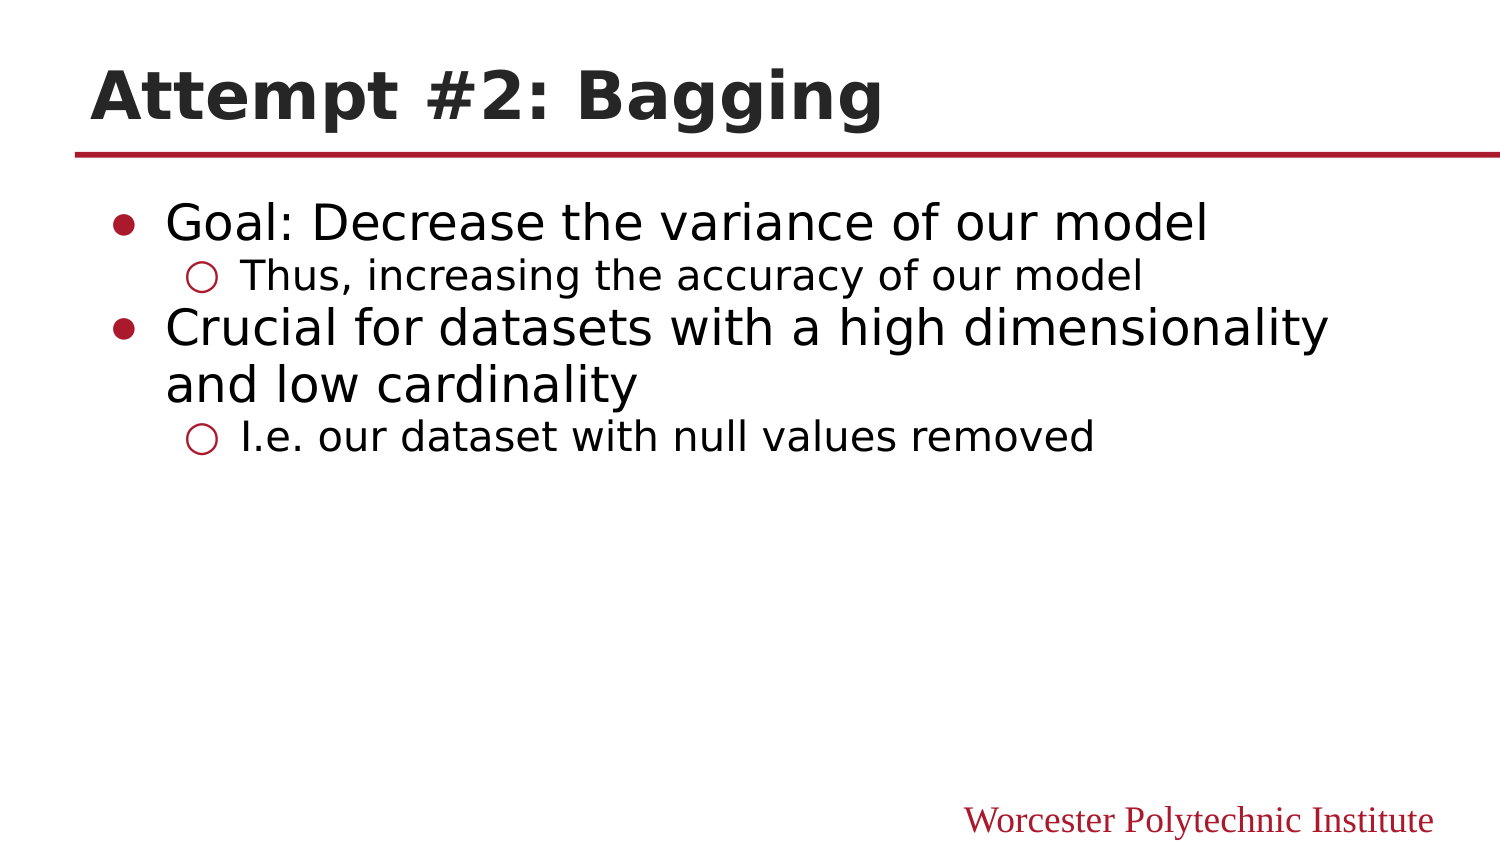

# Attempt #2: Bagging
Goal: Decrease the variance of our model
Thus, increasing the accuracy of our model
Crucial for datasets with a high dimensionality and low cardinality
I.e. our dataset with null values removed